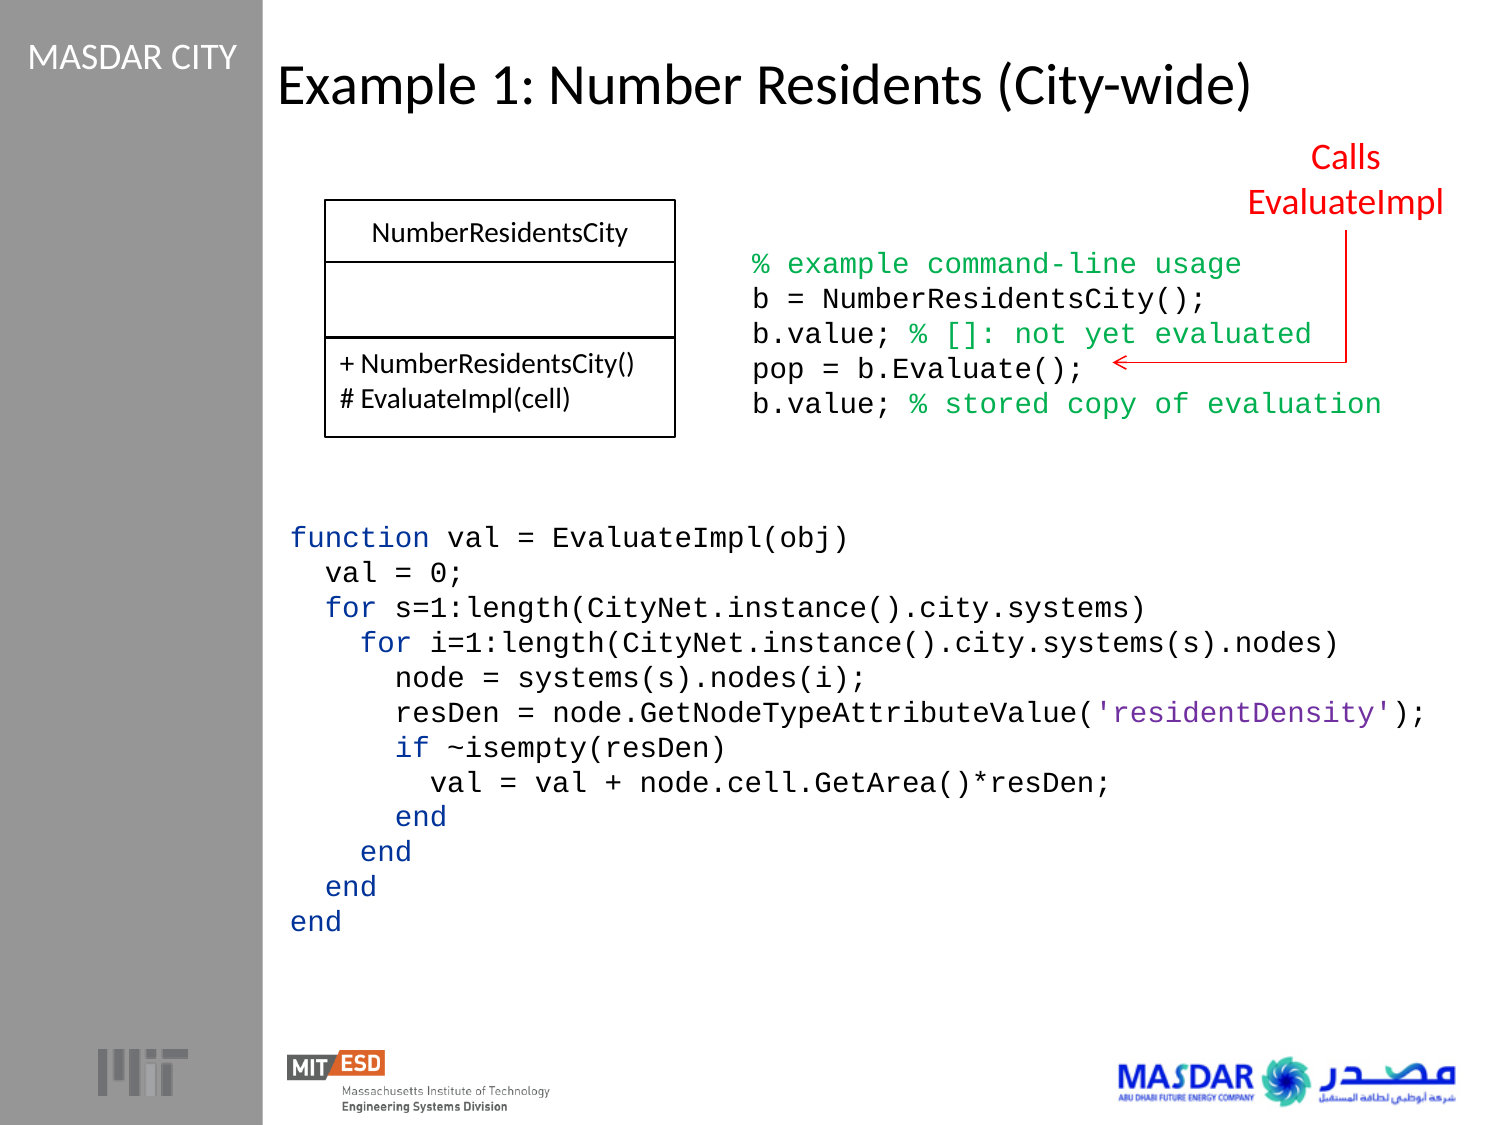

# Example 1: Number Residents (City-wide)
Calls EvaluateImpl
NumberResidentsCity

+ NumberResidentsCity()
# EvaluateImpl(cell)
% example command-line usage
b = NumberResidentsCity();
b.value; % []: not yet evaluated
pop = b.Evaluate();
b.value; % stored copy of evaluation
function val = EvaluateImpl(obj)
  val = 0;
  for s=1:length(CityNet.instance().city.systems)
    for i=1:length(CityNet.instance().city.systems(s).nodes)
      node = systems(s).nodes(i);
      resDen = node.GetNodeTypeAttributeValue('residentDensity');
      if ~isempty(resDen)
        val = val + node.cell.GetArea()*resDen;
      end
    end
  end
end